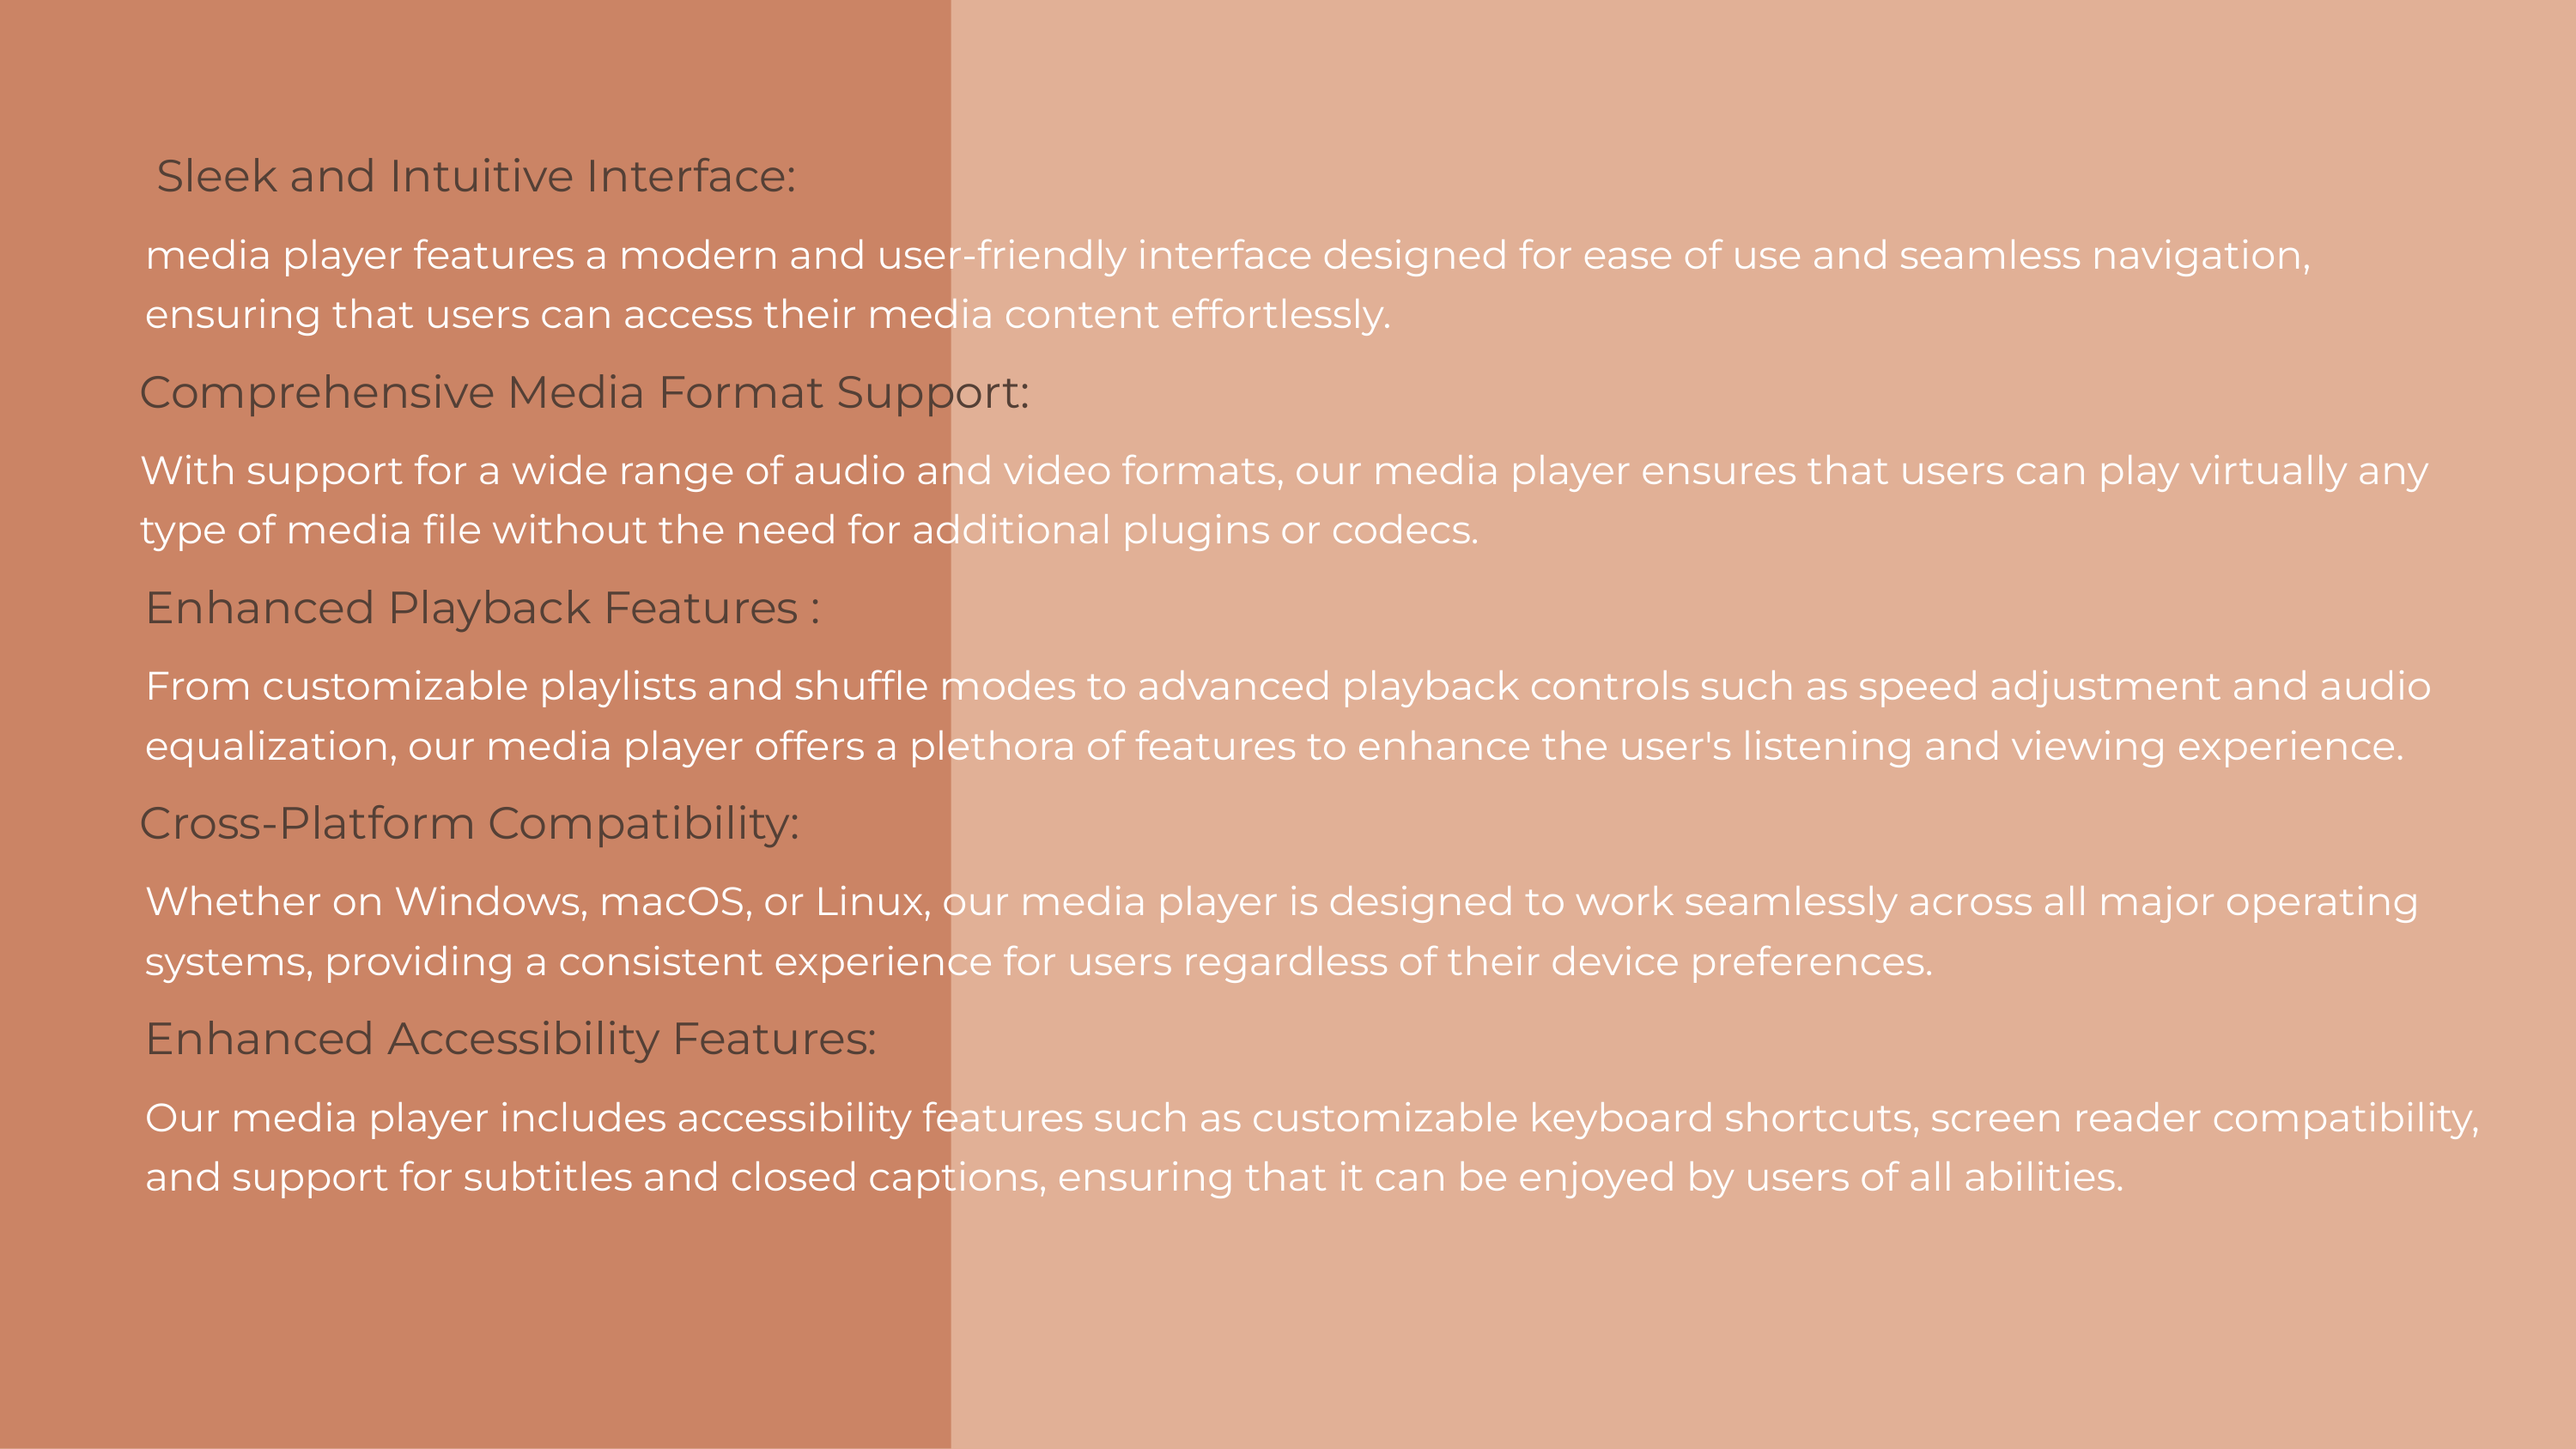

Sleek and Intuitive Interface:
media player features a modern and user-friendly interface designed for ease of use and seamless navigation, ensuring that users can access their media content effortlessly.
Comprehensive Media Format Support:
With support for a wide range of audio and video formats, our media player ensures that users can play virtually any type of media file without the need for additional plugins or codecs.
Enhanced Playback Features :
From customizable playlists and shuffle modes to advanced playback controls such as speed adjustment and audio equalization, our media player offers a plethora of features to enhance the user's listening and viewing experience.
Cross-Platform Compatibility:
Whether on Windows, macOS, or Linux, our media player is designed to work seamlessly across all major operating systems, providing a consistent experience for users regardless of their device preferences.
Enhanced Accessibility Features:
Our media player includes accessibility features such as customizable keyboard shortcuts, screen reader compatibility, and support for subtitles and closed captions, ensuring that it can be enjoyed by users of all abilities.